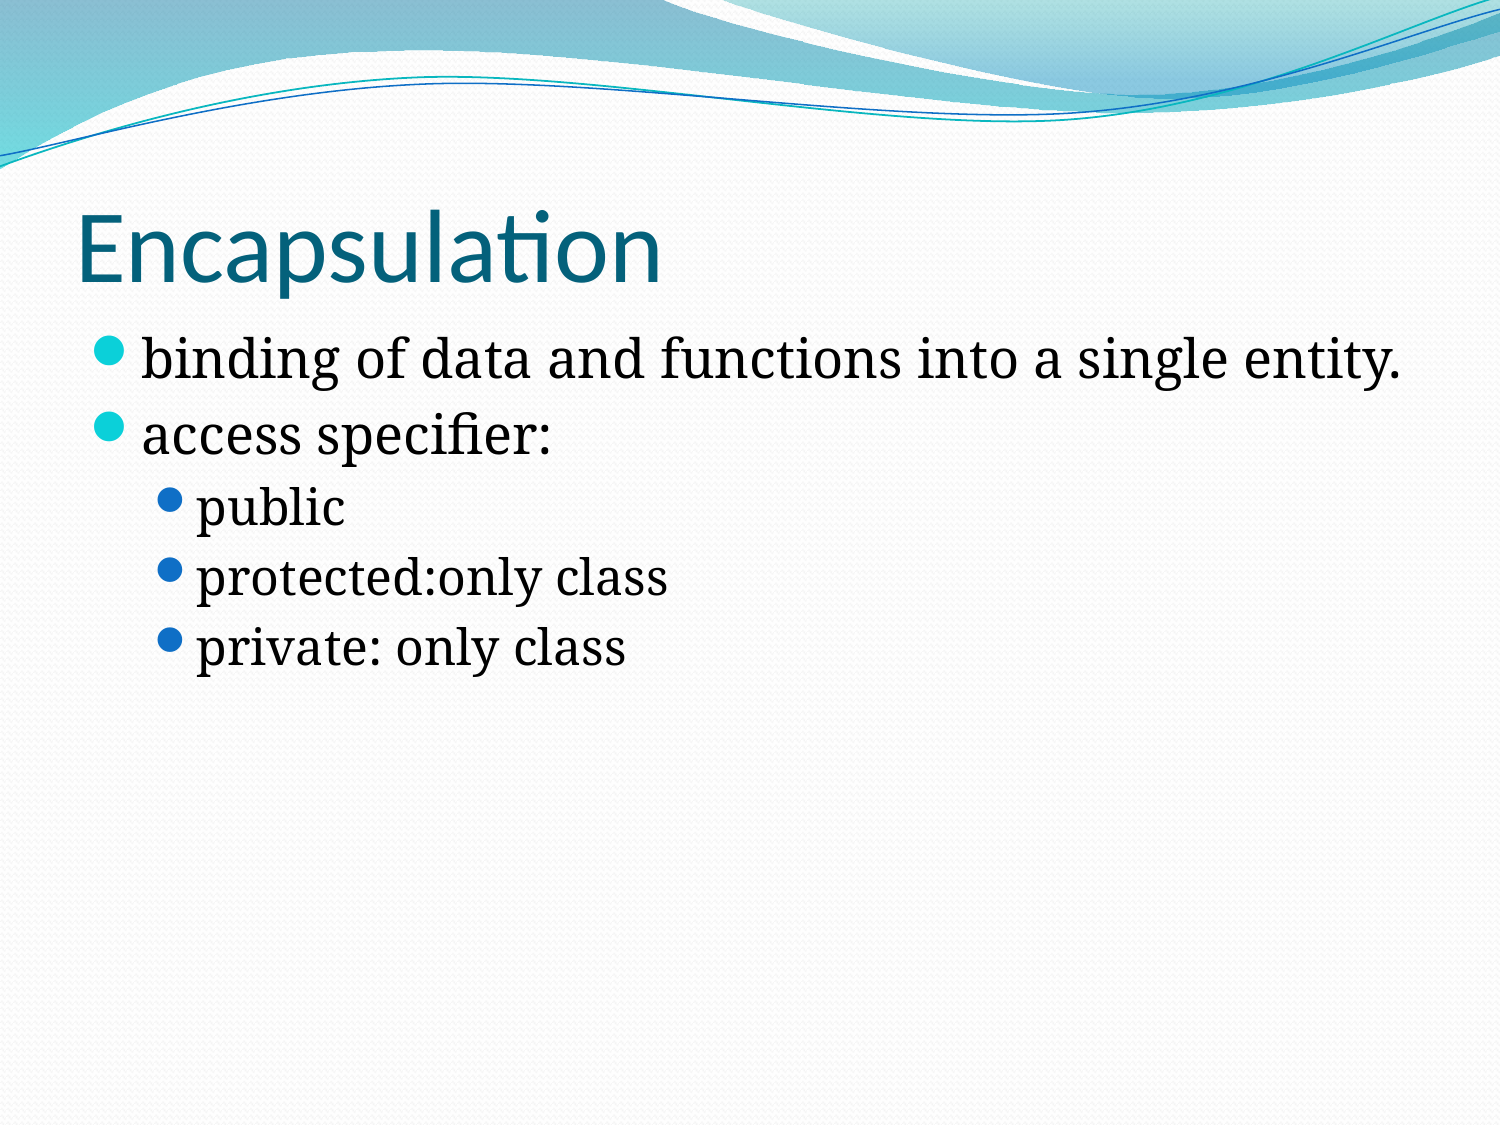

# Encapsulation
binding of data and functions into a single entity.
access specifier:
public
protected:only class
private: only class